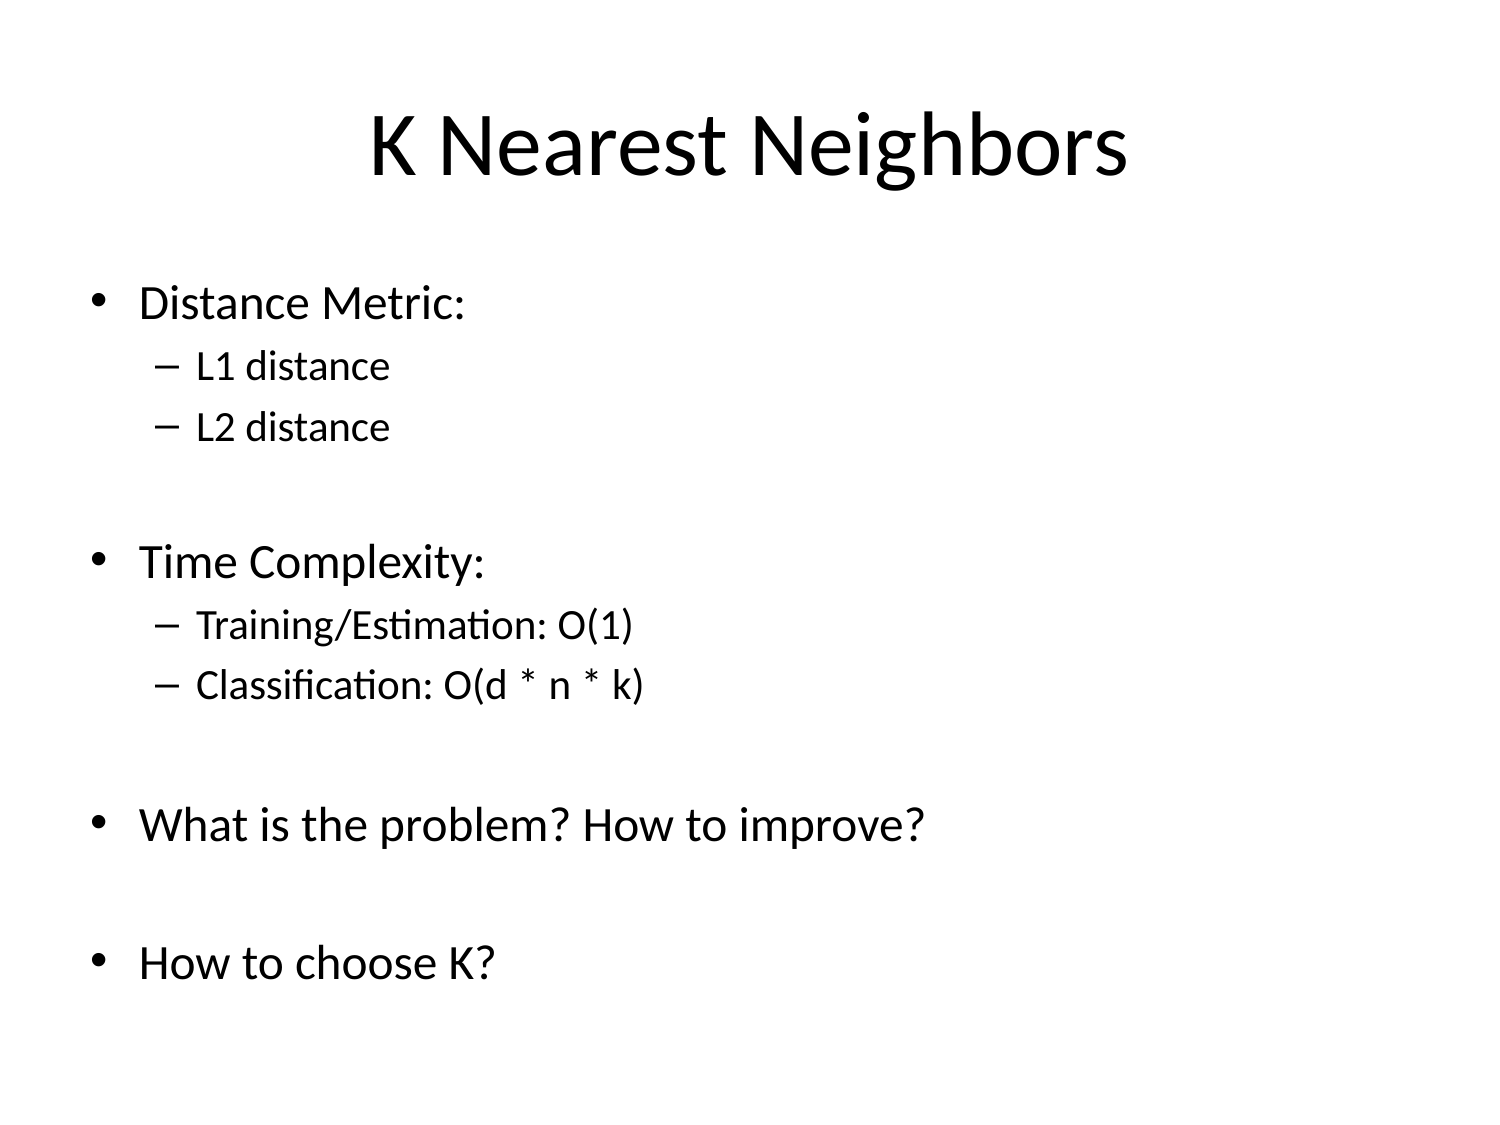

# K Nearest Neighbors
Distance Metric:
L1 distance
L2 distance

Time Complexity:
Training/Estimation: O(1)
Classification: O(d * n * k)

What is the problem? How to improve?

How to choose K?